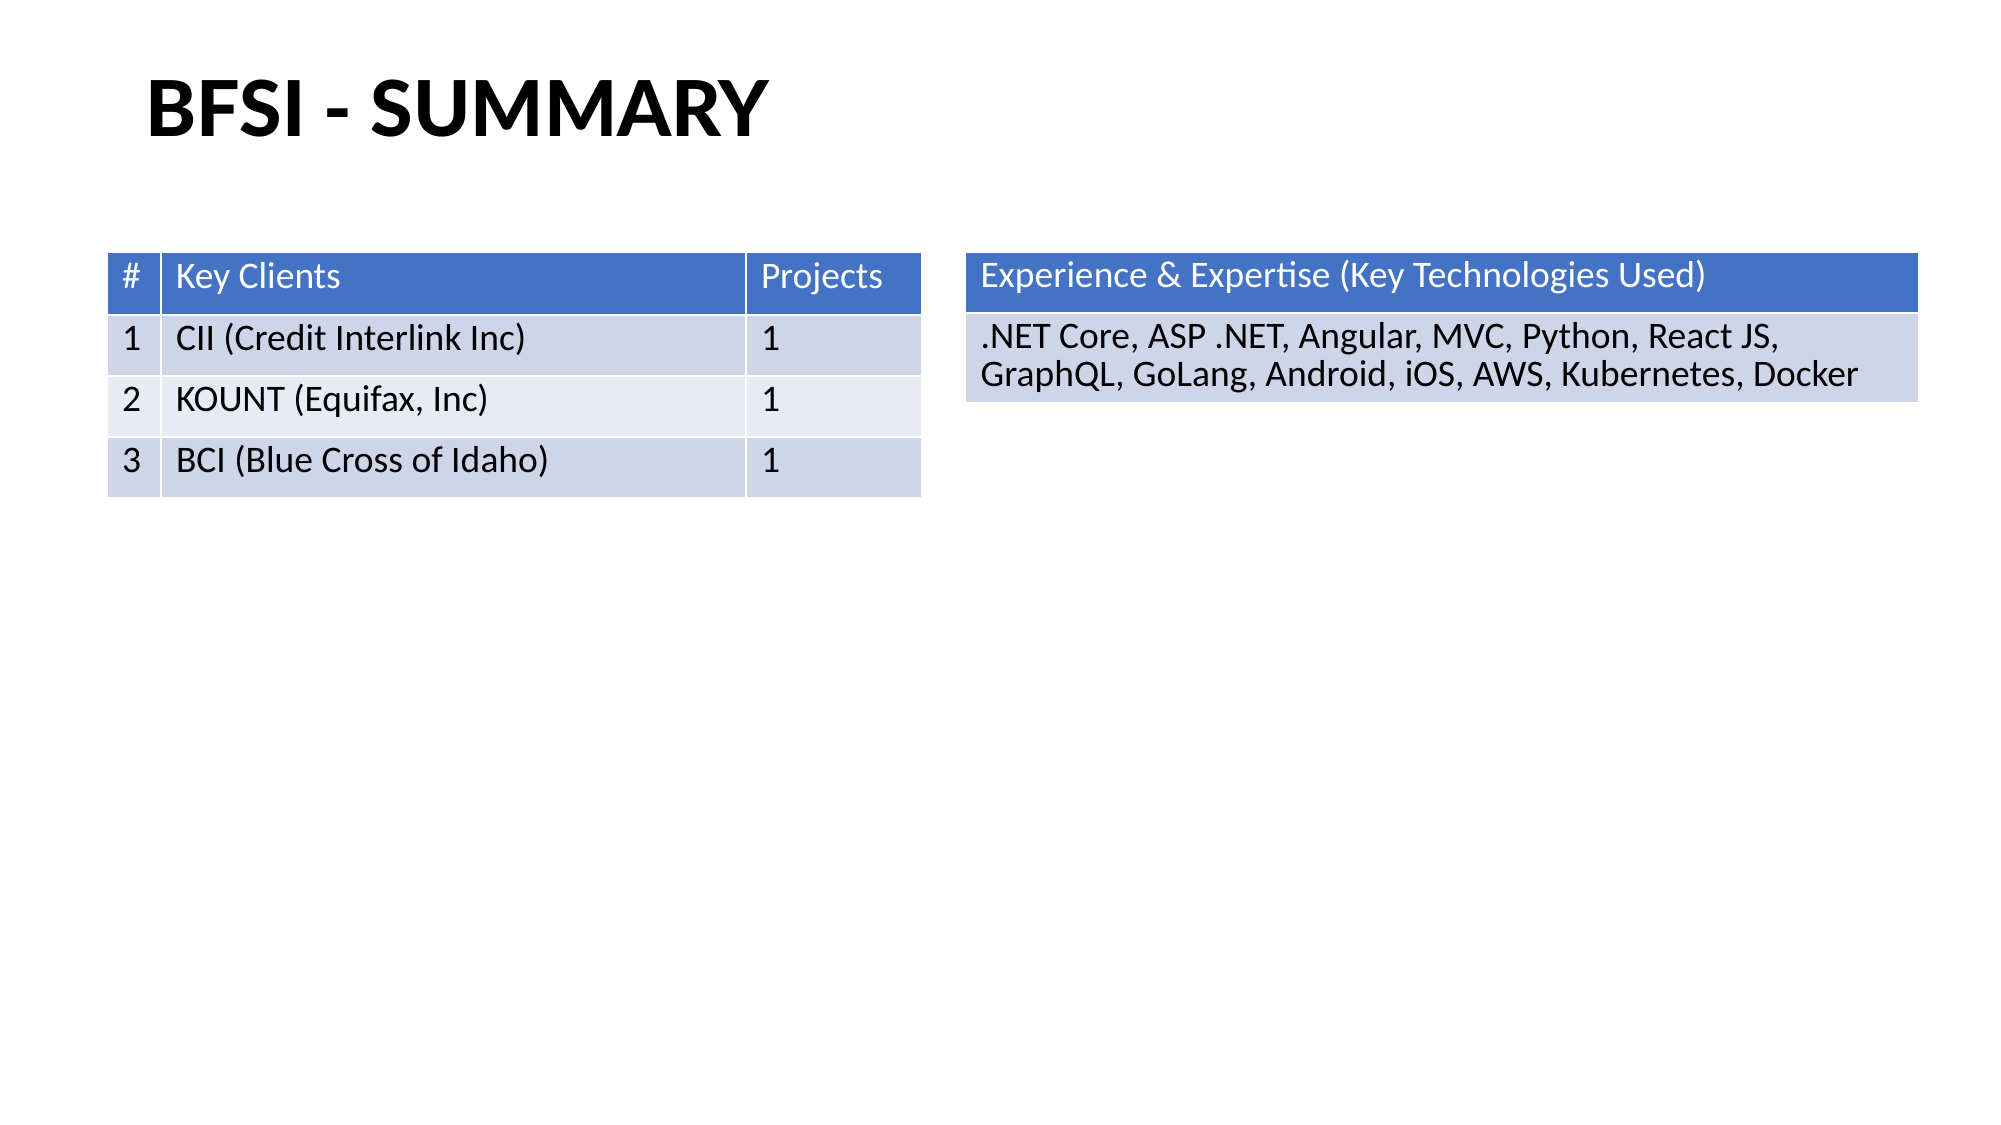

# BFSI - SUMMARY
| Experience & Expertise (Key Technologies Used) |
| --- |
| .NET Core, ASP .NET, Angular, MVC, Python, React JS, GraphQL, GoLang, Android, iOS, AWS, Kubernetes, Docker |
| # | Key Clients | Projects |
| --- | --- | --- |
| 1 | CII (Credit Interlink Inc) | 1 |
| 2 | KOUNT (Equifax, Inc) | 1 |
| 3 | BCI (Blue Cross of Idaho) | 1 |